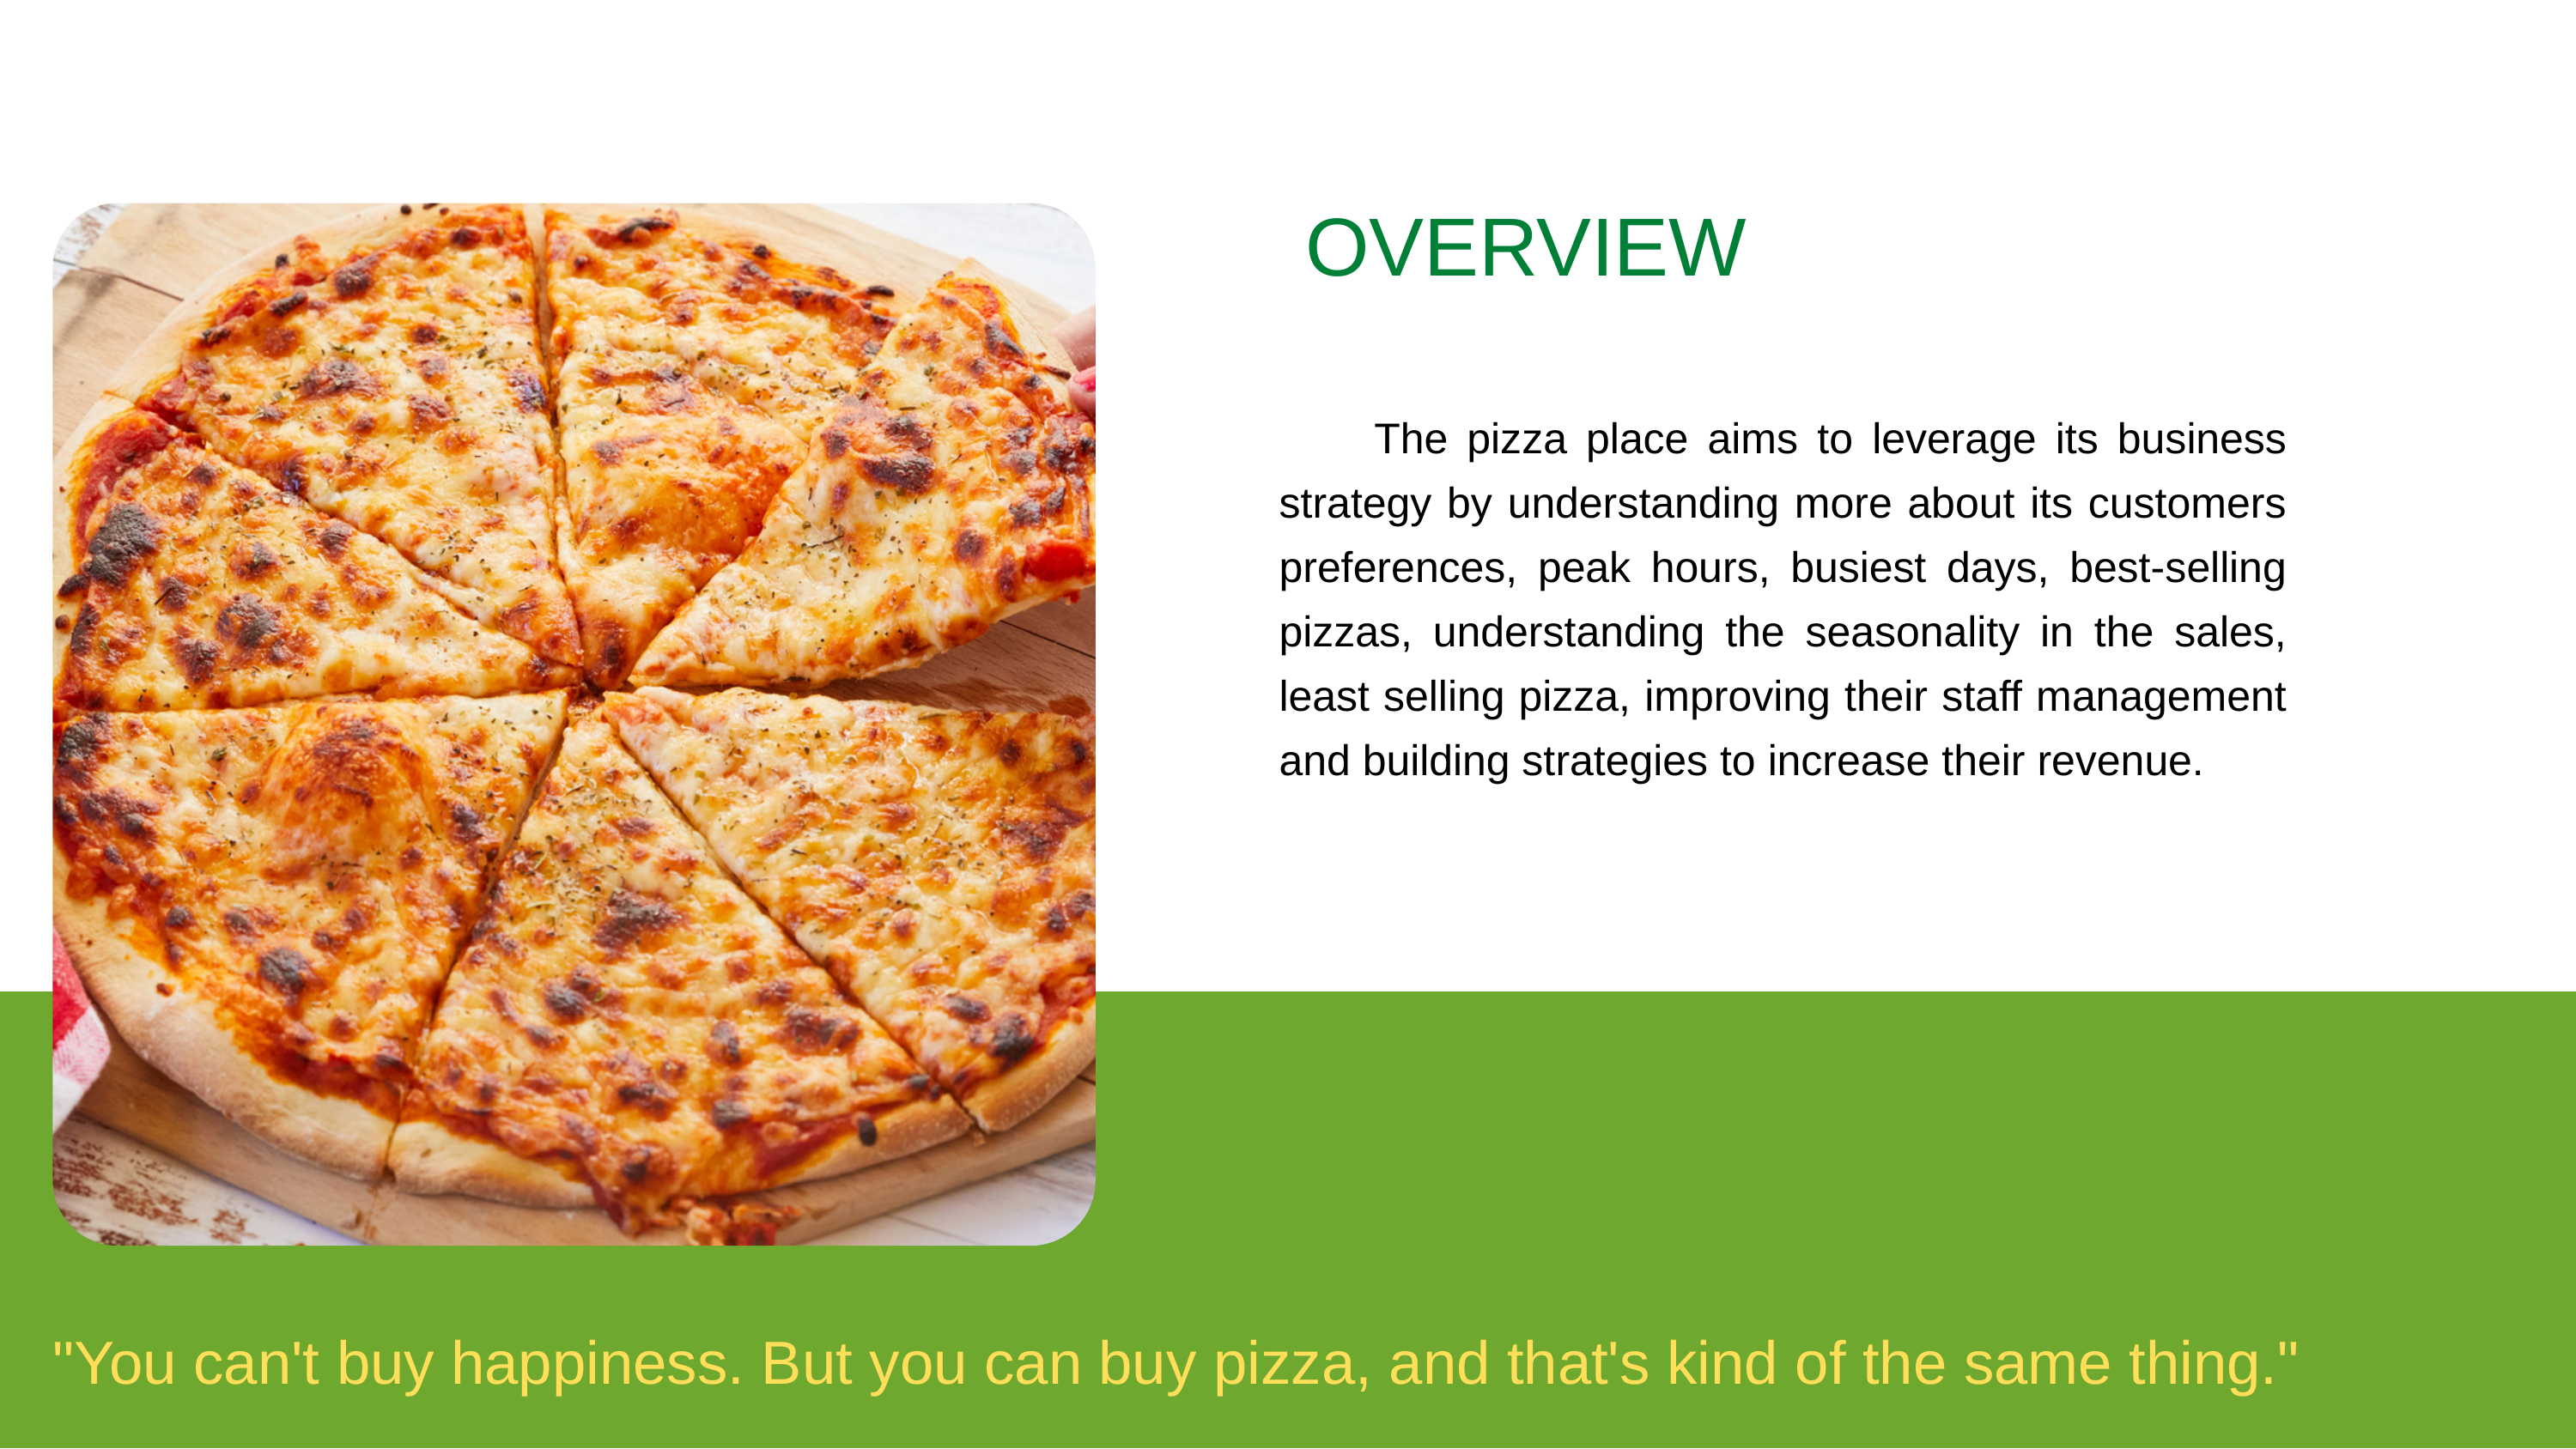

OVERVIEW

     The pizza place aims to leverage its business strategy by understanding more about its customers preferences, peak hours, busiest days, best-selling pizzas, understanding the seasonality in the sales, least selling pizza, improving their staff management and building strategies to increase their revenue.

"You can't buy happiness. But you can buy pizza, and that's kind of the same thing."